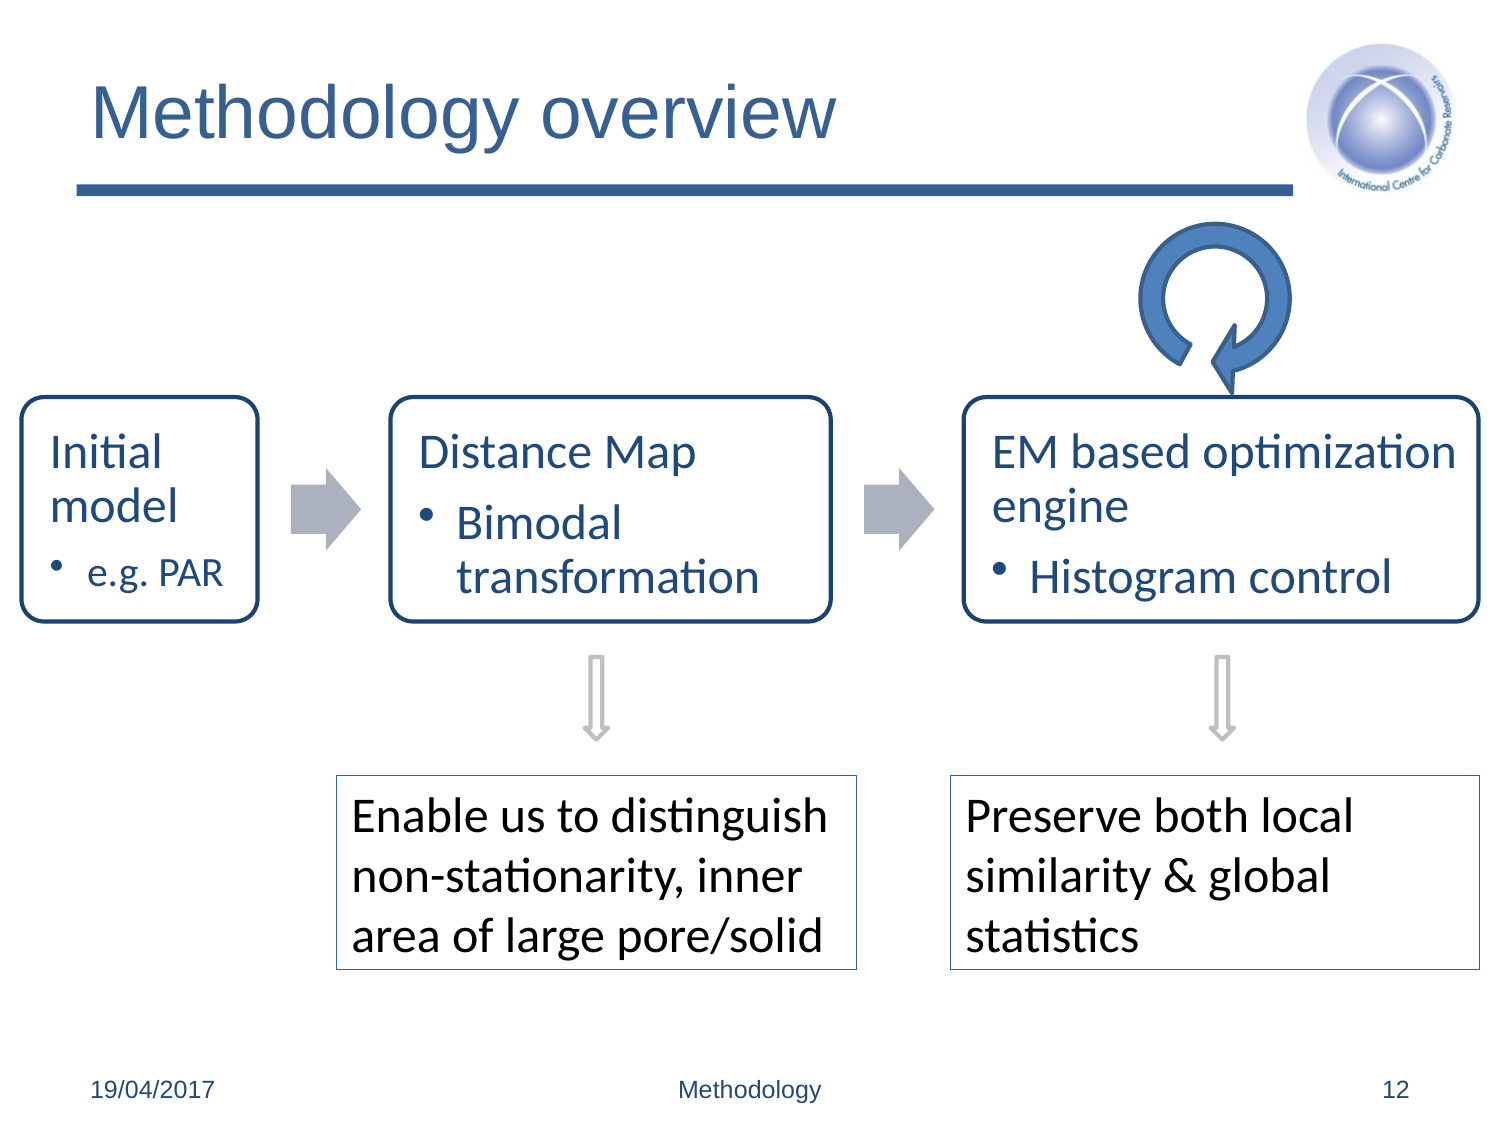

# Methodology overview

Initial model
e.g. PAR

Distance Map
Bimodal transformation

EM based optimization engine
Histogram control

Enable us to distinguish non-stationarity, inner area of large pore/solid
Preserve both local similarity & global statistics
19/04/2017
Methodology
12